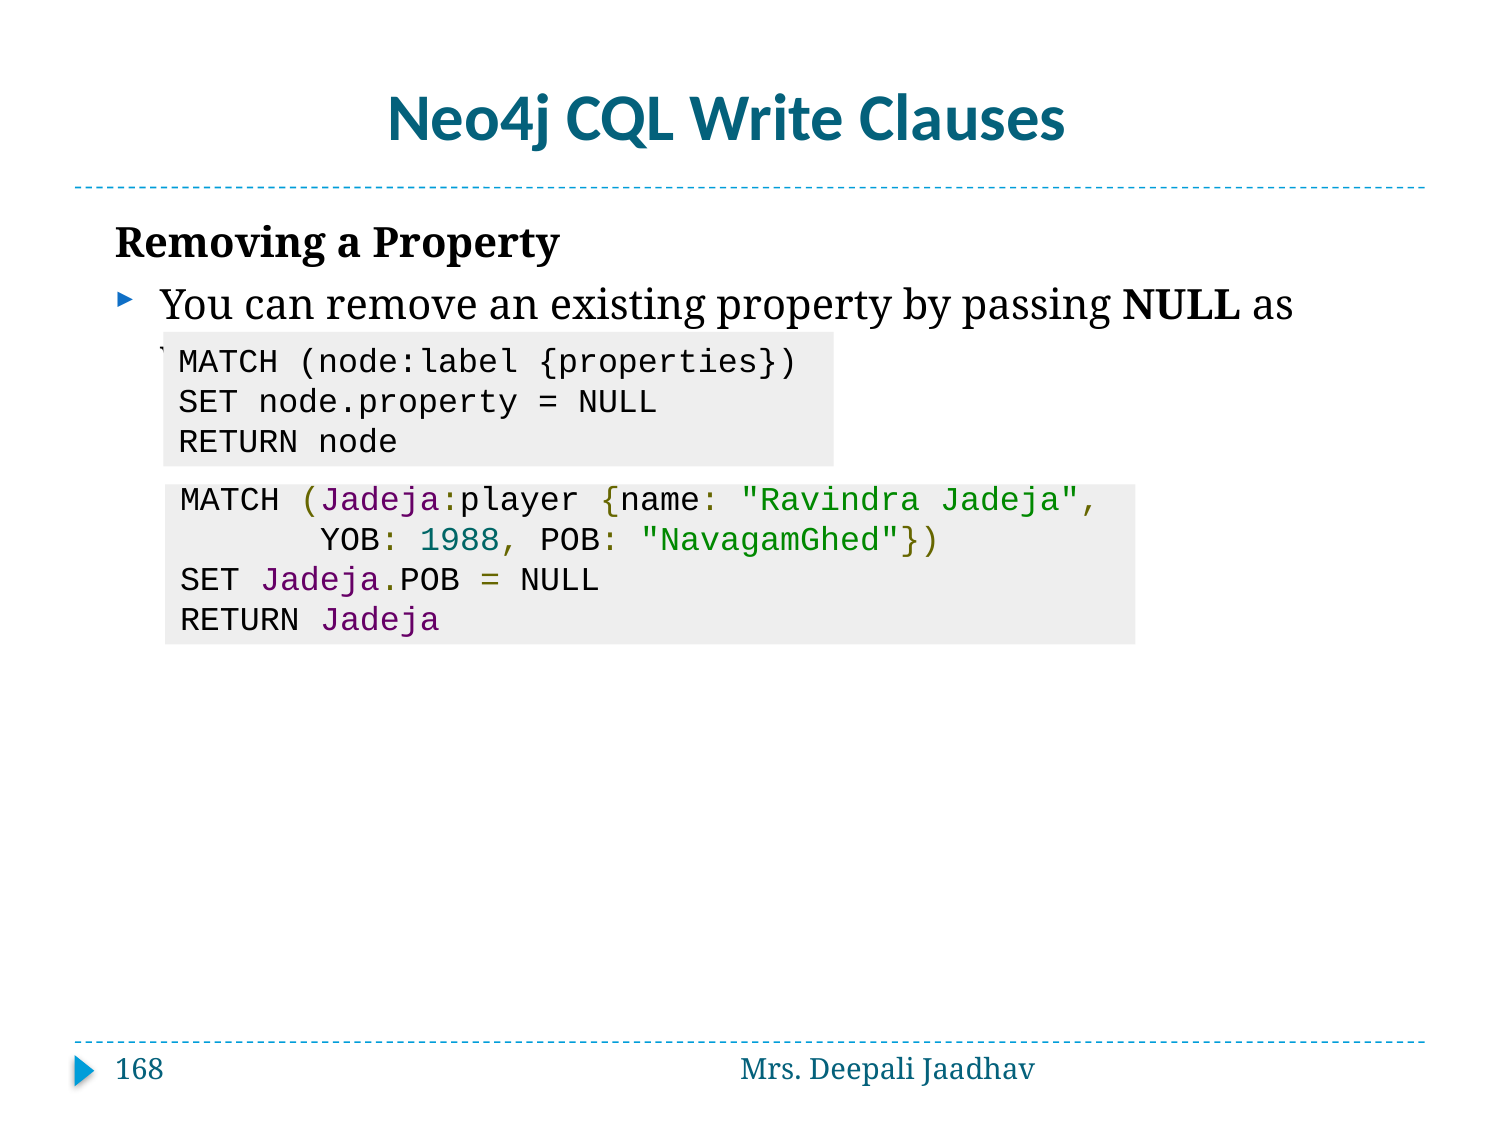

# Neo4j CQL Write Clauses
Removing a Property
You can remove an existing property by passing NULL as value to it.
MATCH (node:label {properties})
SET node.property = NULL
RETURN node
MATCH (Jadeja:player {name: "Ravindra Jadeja",
       YOB: 1988, POB: "NavagamGhed"})
SET Jadeja.POB = NULL
RETURN Jadeja
168
Mrs. Deepali Jaadhav